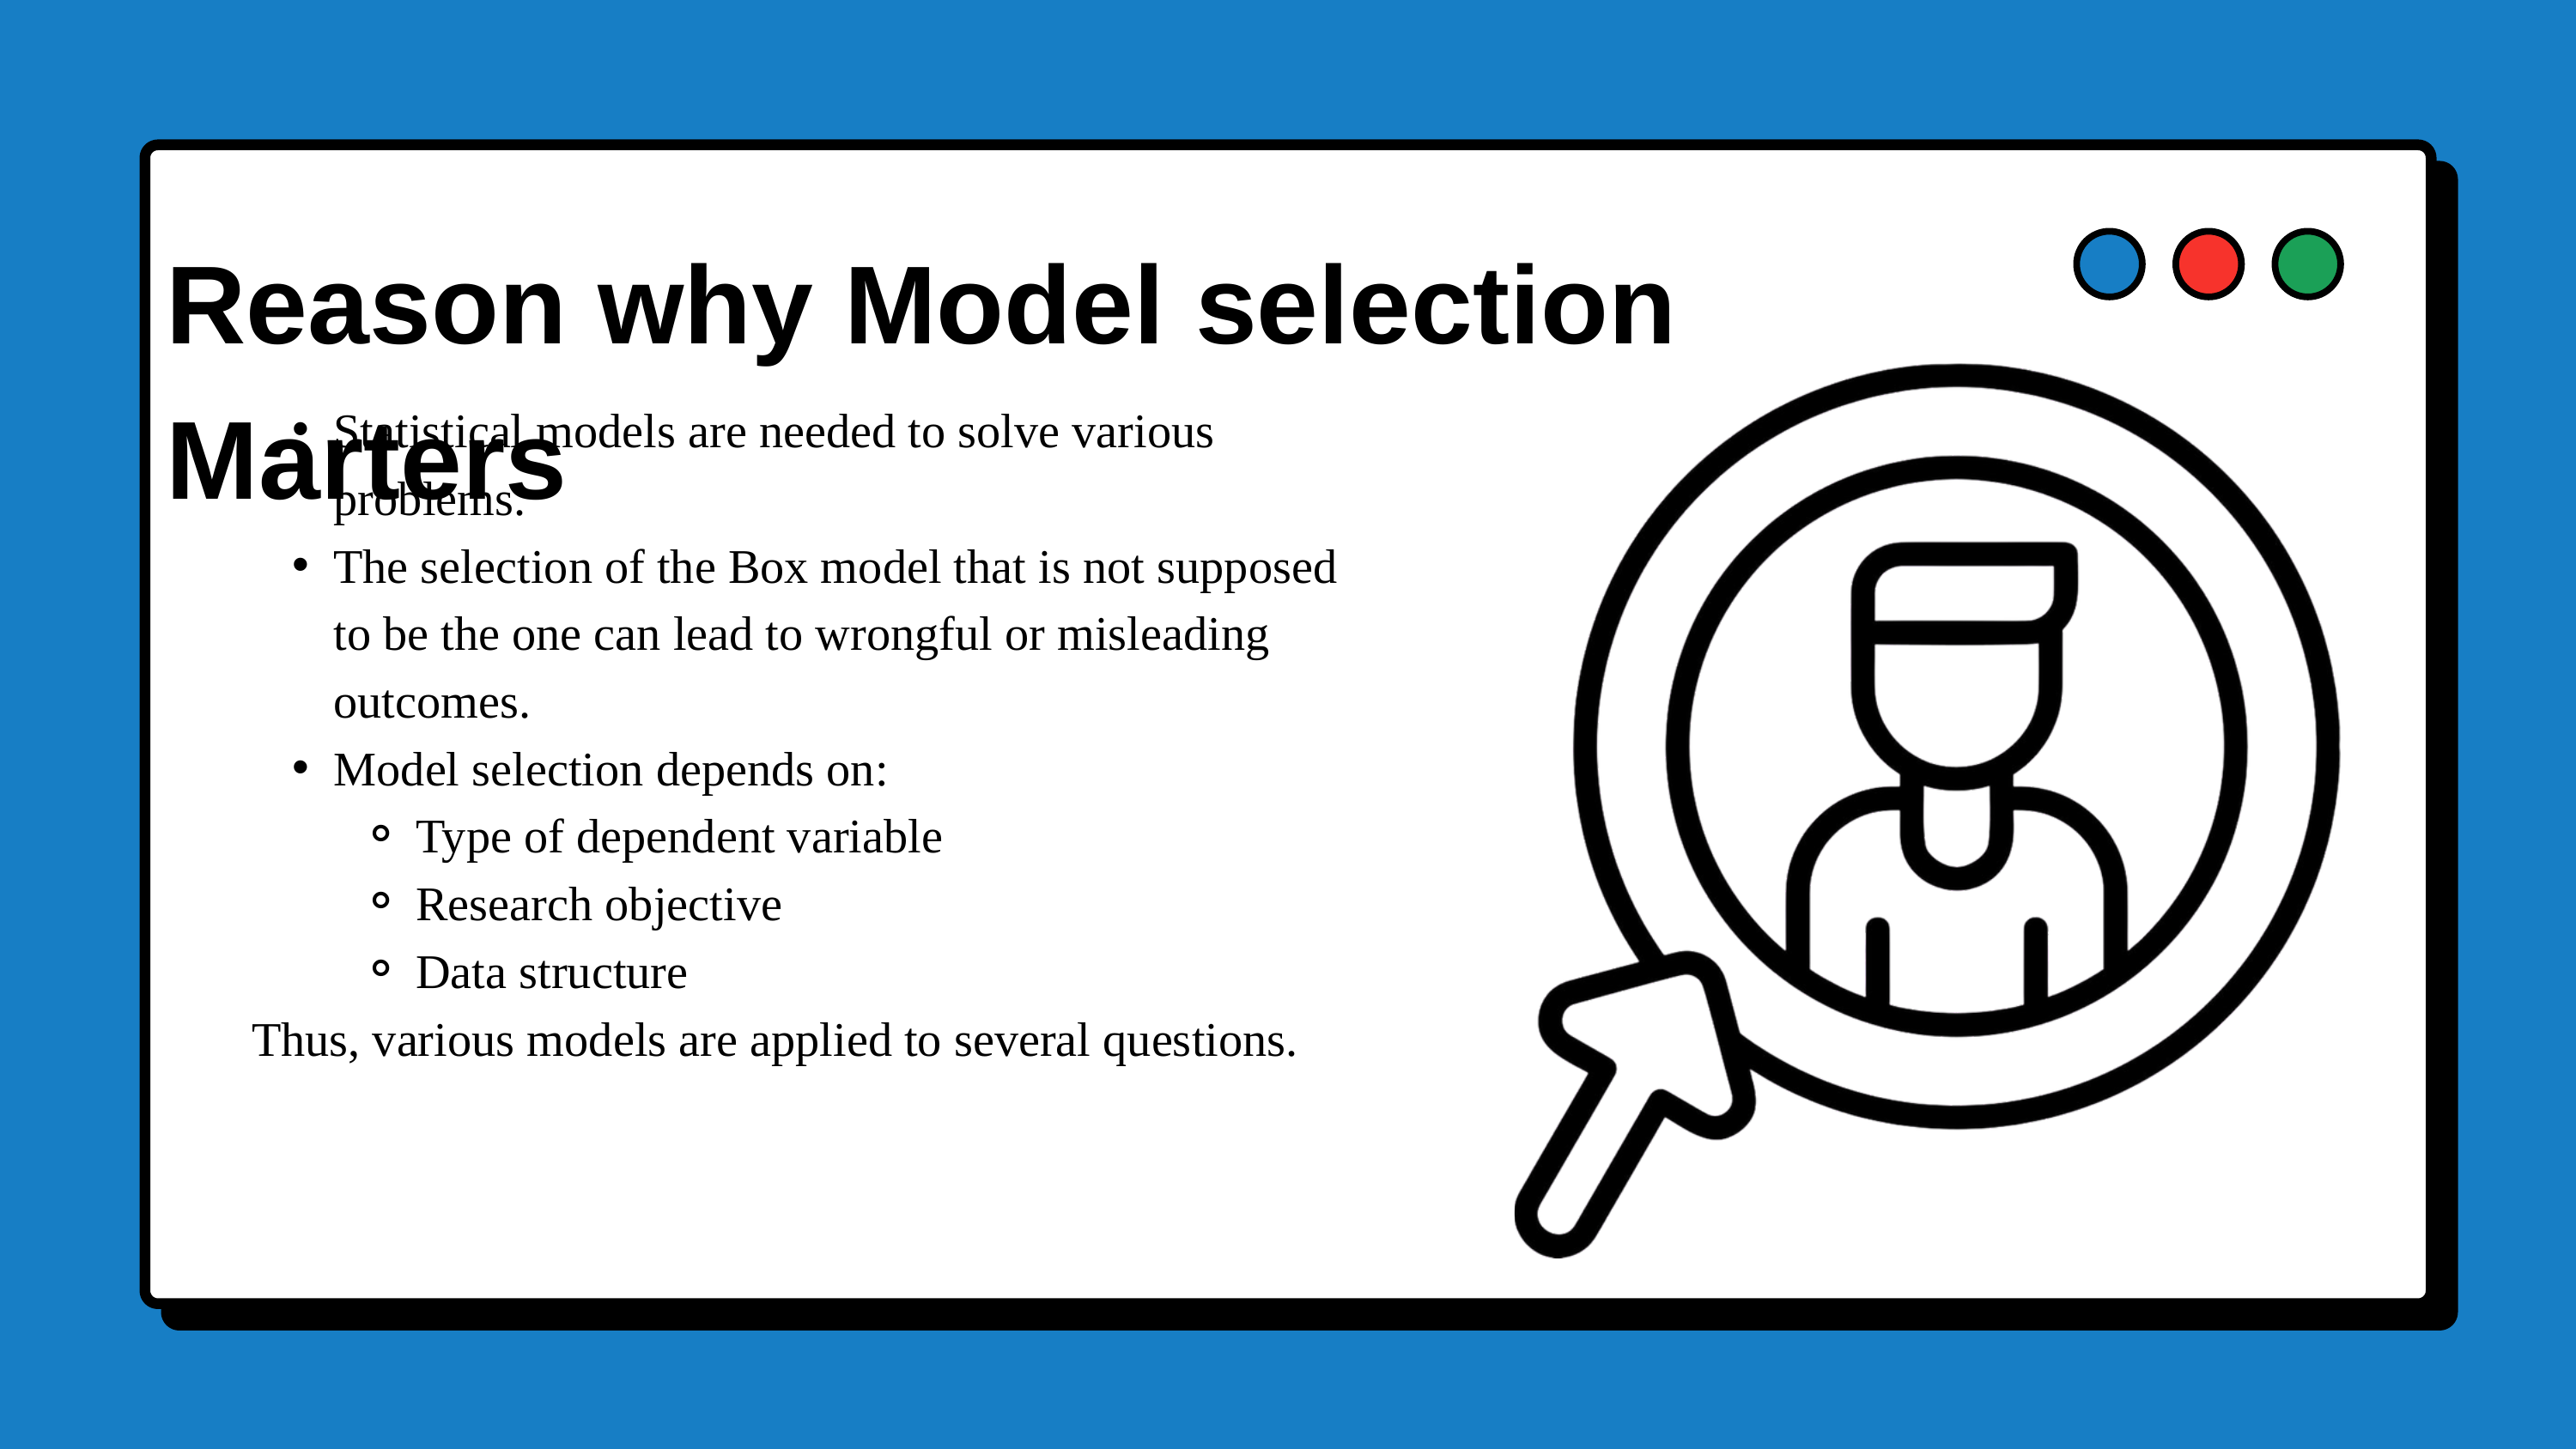

Reason why Model selection Marters

Statistical models are needed to solve various problems.
The selection of the Box model that is not supposed to be the one can lead to wrongful or misleading outcomes.
Model selection depends on:
Type of dependent variable
Research objective
Data structure
Thus, various models are applied to several questions.